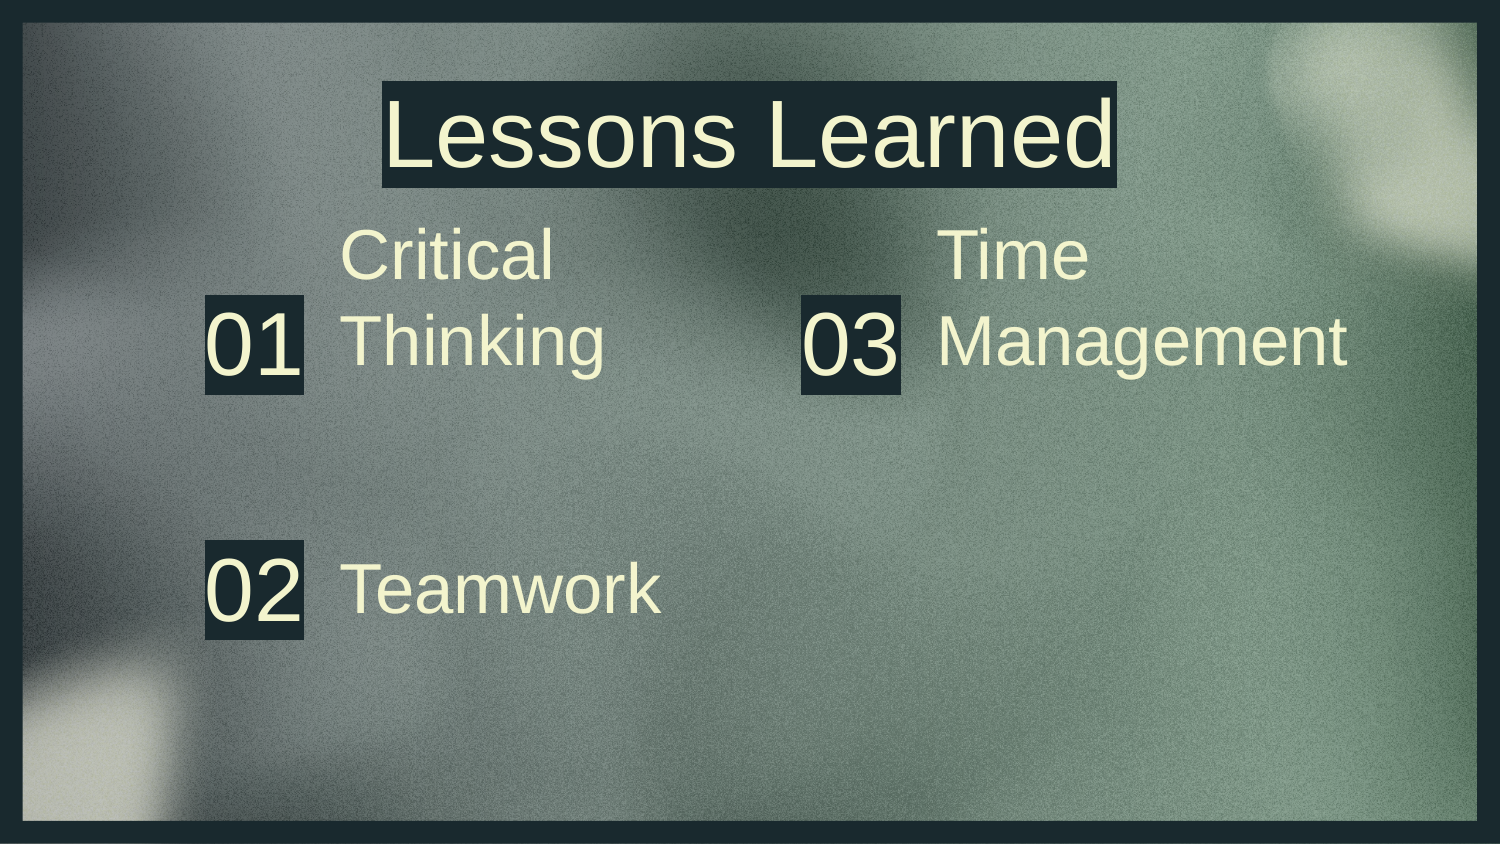

Lessons Learned
# 01
03
Critical Thinking
Time Management
02
Teamwork